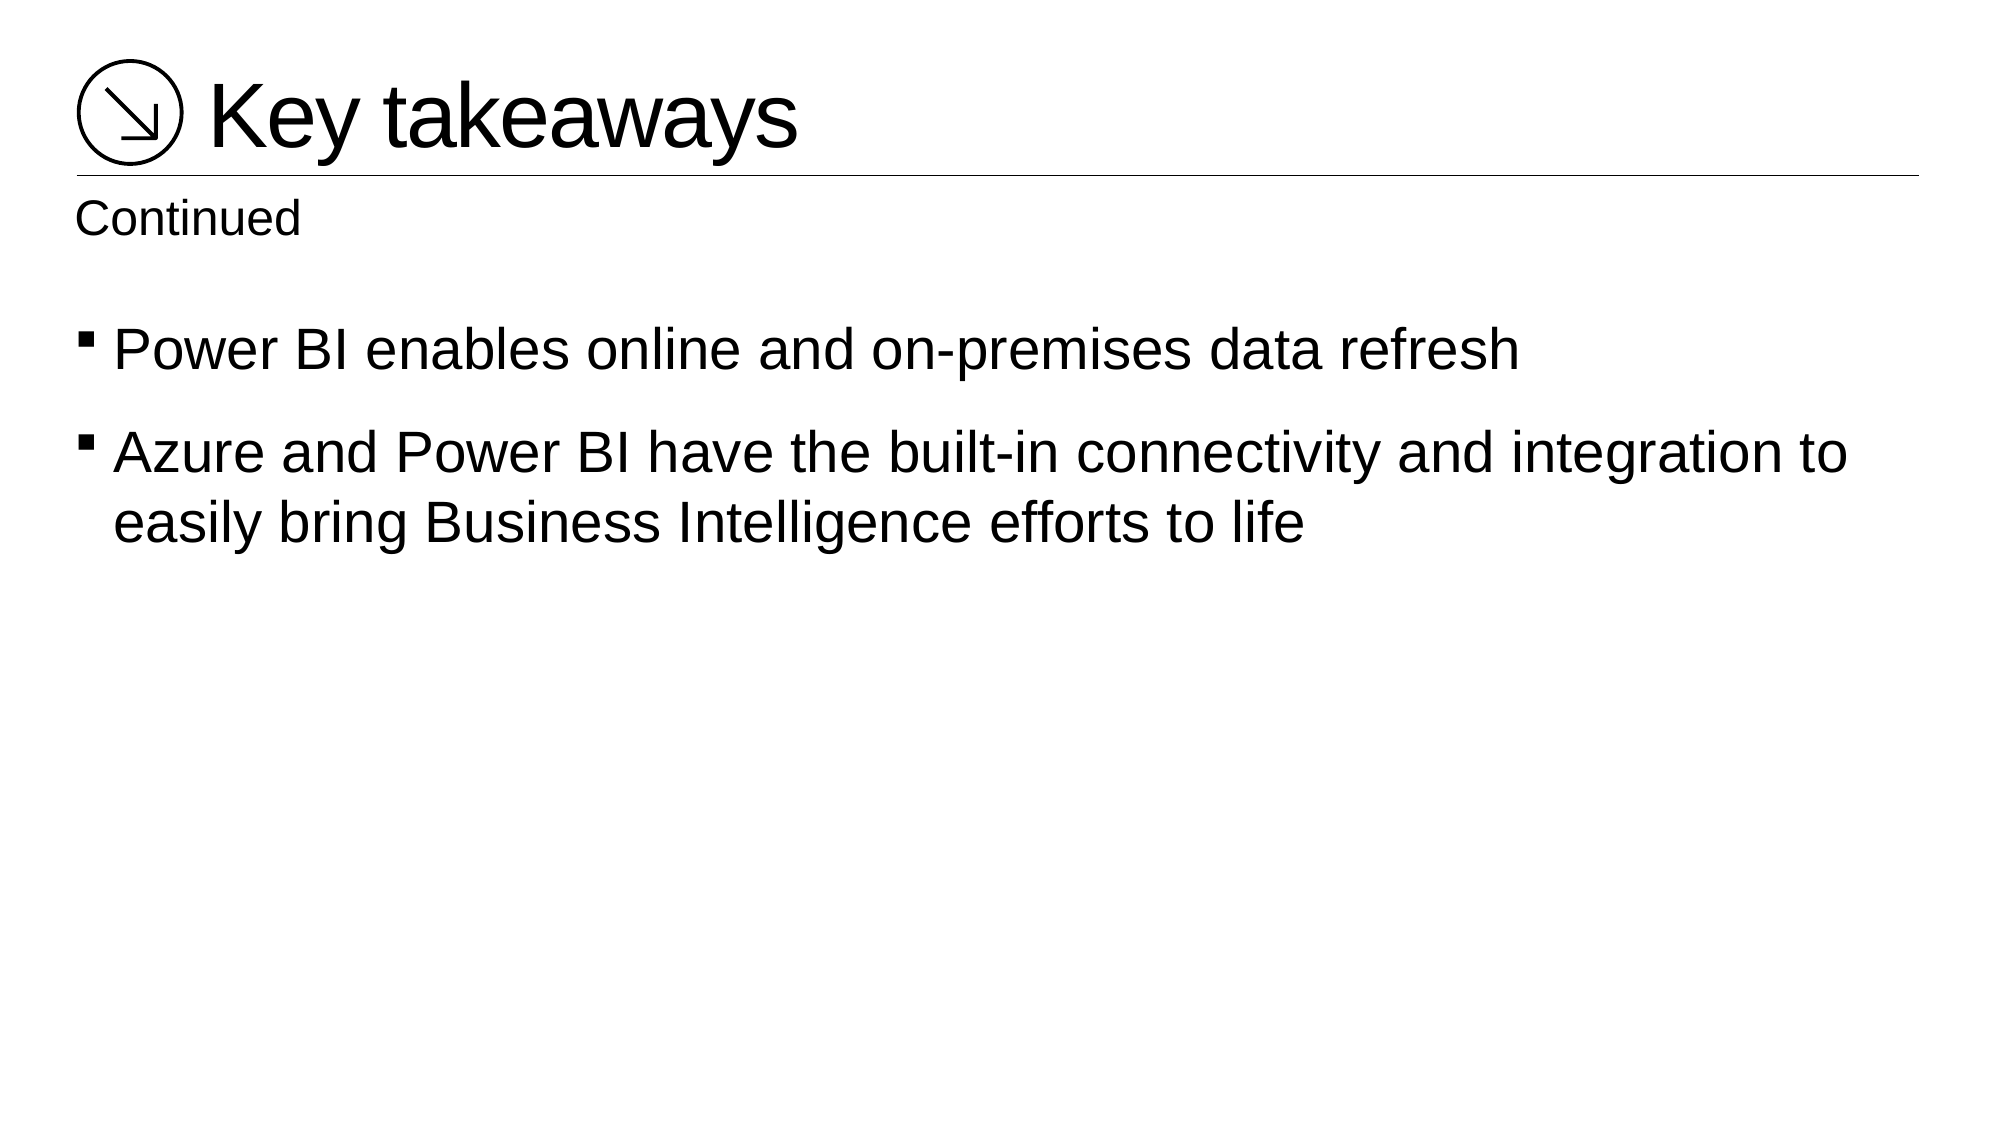

# Key takeaways
Continued
Power BI enables online and on-premises data refresh
Azure and Power BI have the built-in connectivity and integration to easily bring Business Intelligence efforts to life